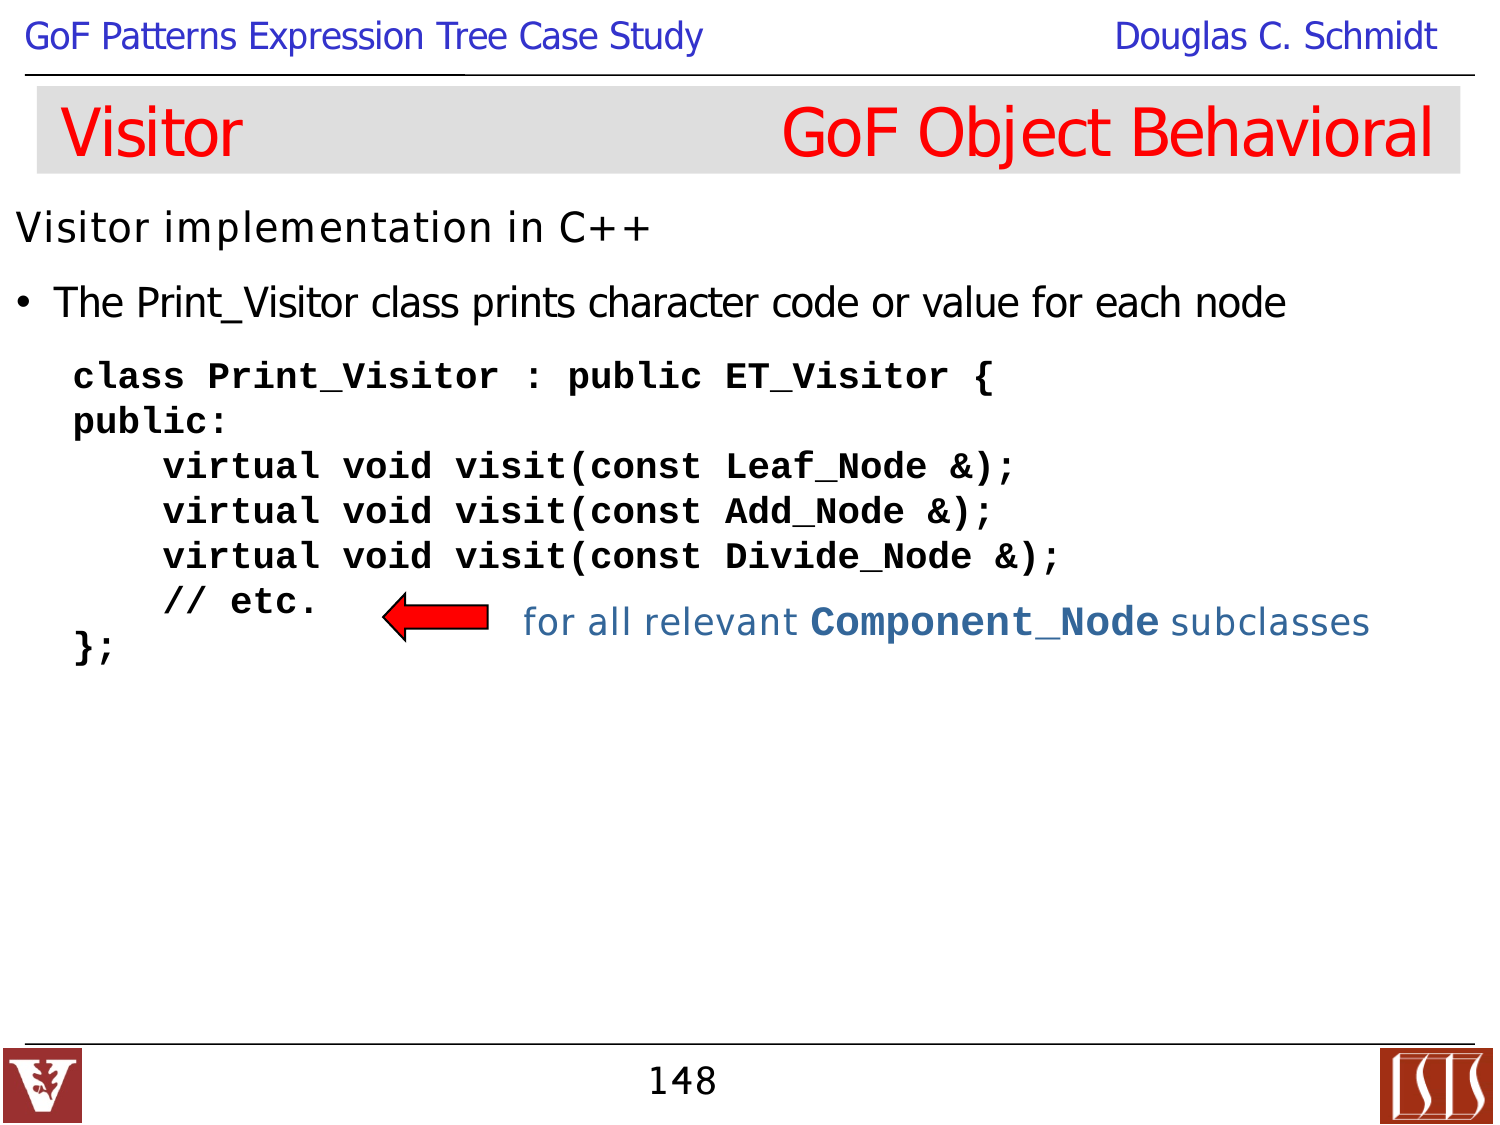

# Visitor                          GoF Object Behavioral
Visitor implementation in C++
The Print_Visitor class prints character code or value for each node

class Print_Visitor : public ET_Visitor {
public:
    virtual void visit(const Leaf_Node &);
    virtual void visit(const Add_Node &);
    virtual void visit(const Divide_Node &);
    // etc.
};
for all relevant Component_Node subclasses